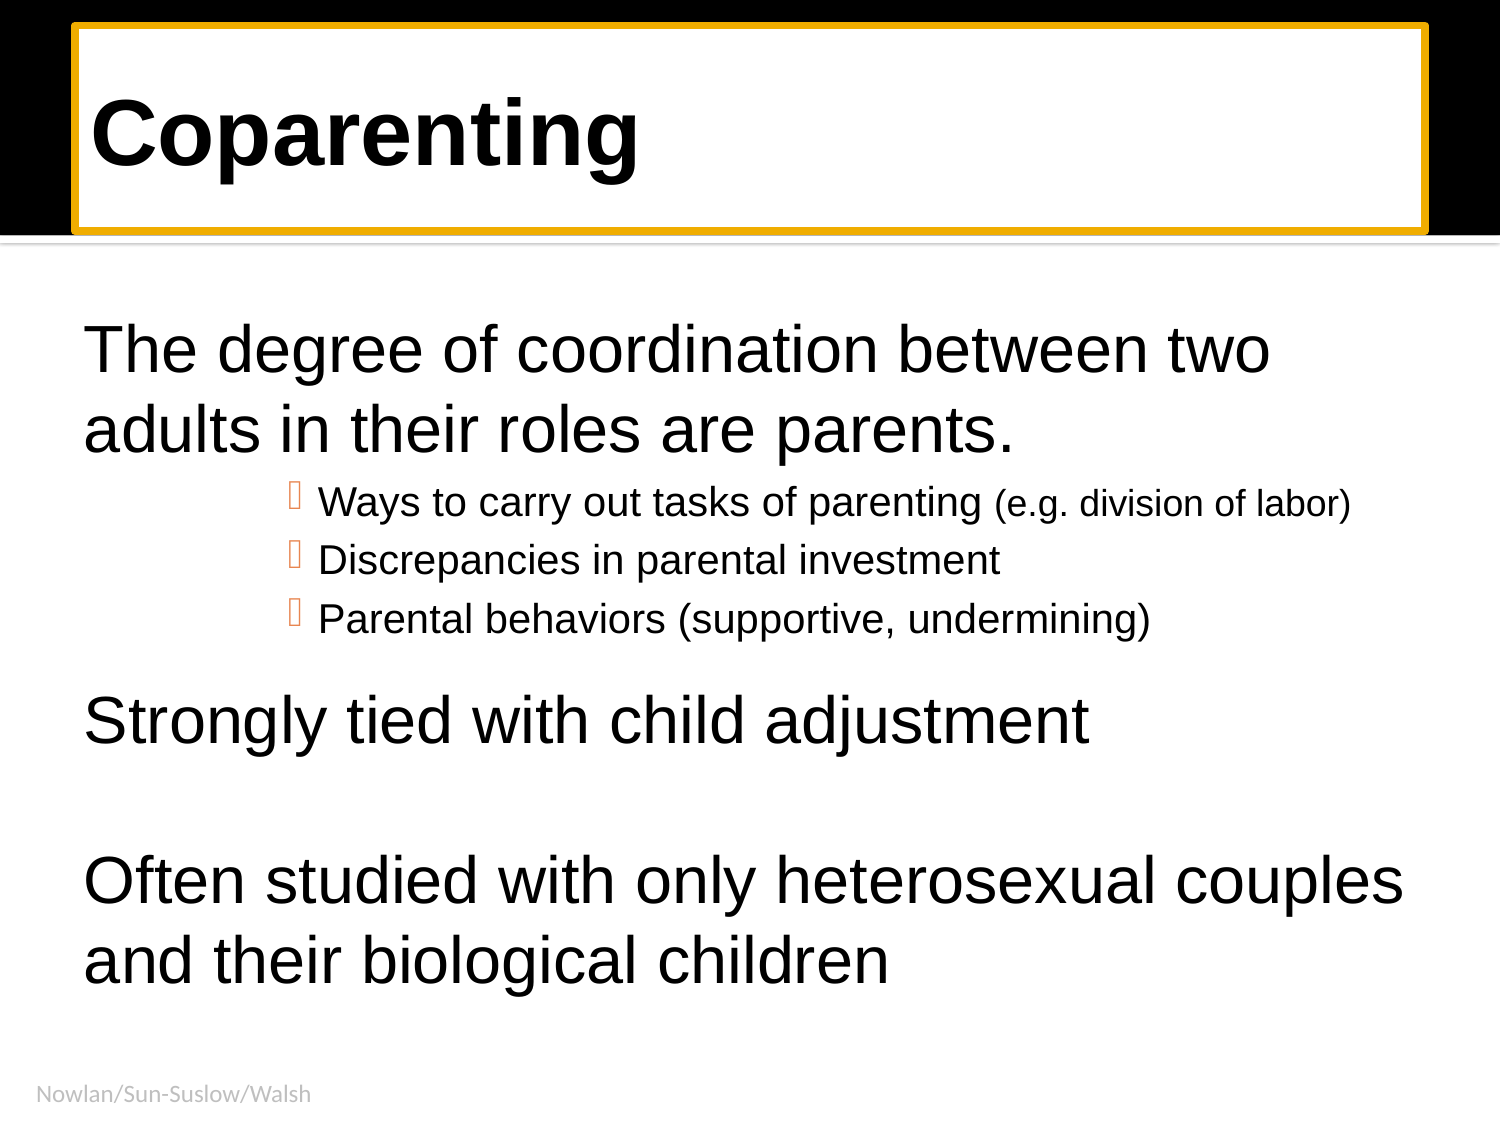

# Coparenting
The degree of coordination between two adults in their roles are parents.
Ways to carry out tasks of parenting (e.g. division of labor)
Discrepancies in parental investment
Parental behaviors (supportive, undermining)

Strongly tied with child adjustment

Often studied with only heterosexual couples and their biological children
Nowlan/Sun-Suslow/Walsh